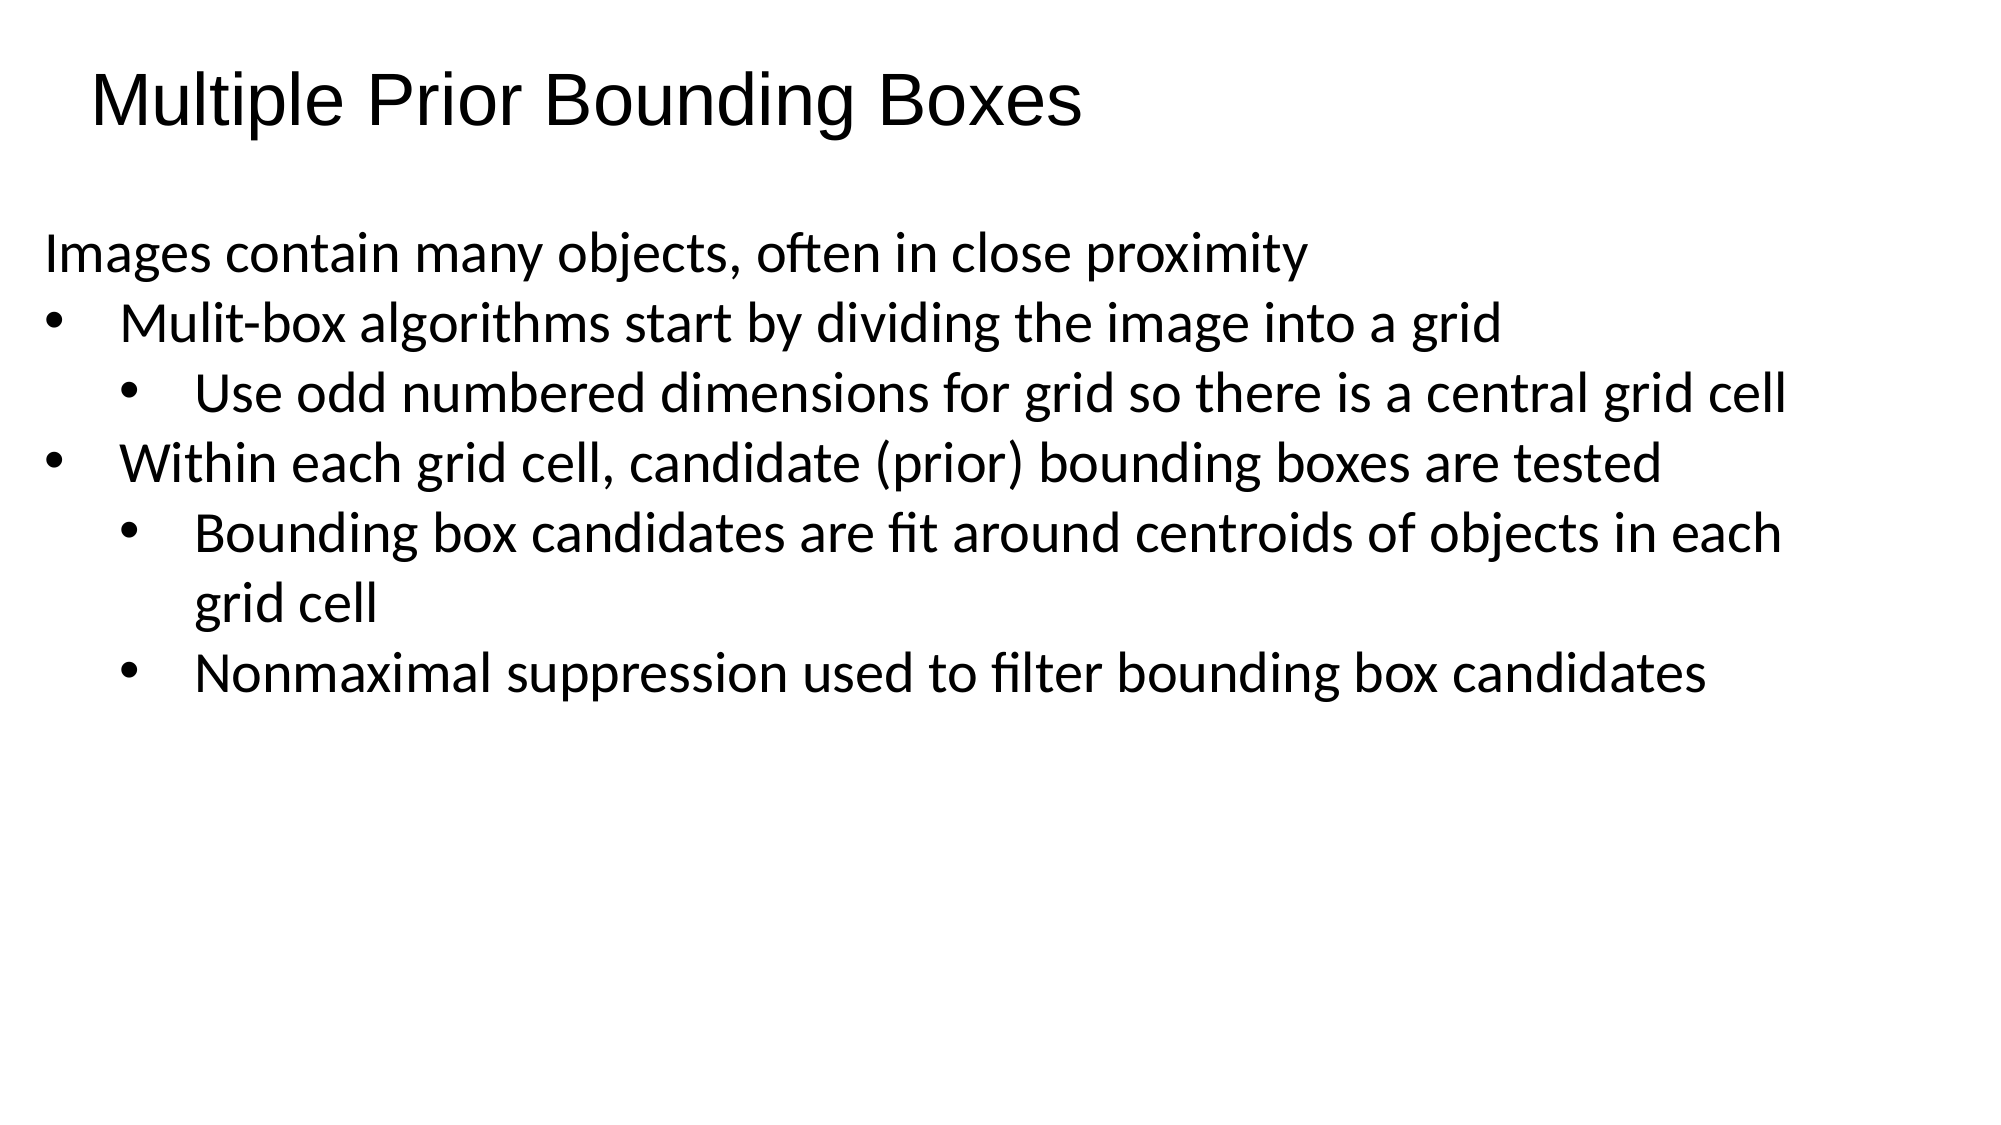

Multiple Prior Bounding Boxes
Images contain many objects, often in close proximity
Mulit-box algorithms start by dividing the image into a grid
Use odd numbered dimensions for grid so there is a central grid cell
Within each grid cell, candidate (prior) bounding boxes are tested
Bounding box candidates are fit around centroids of objects in each grid cell
Nonmaximal suppression used to filter bounding box candidates